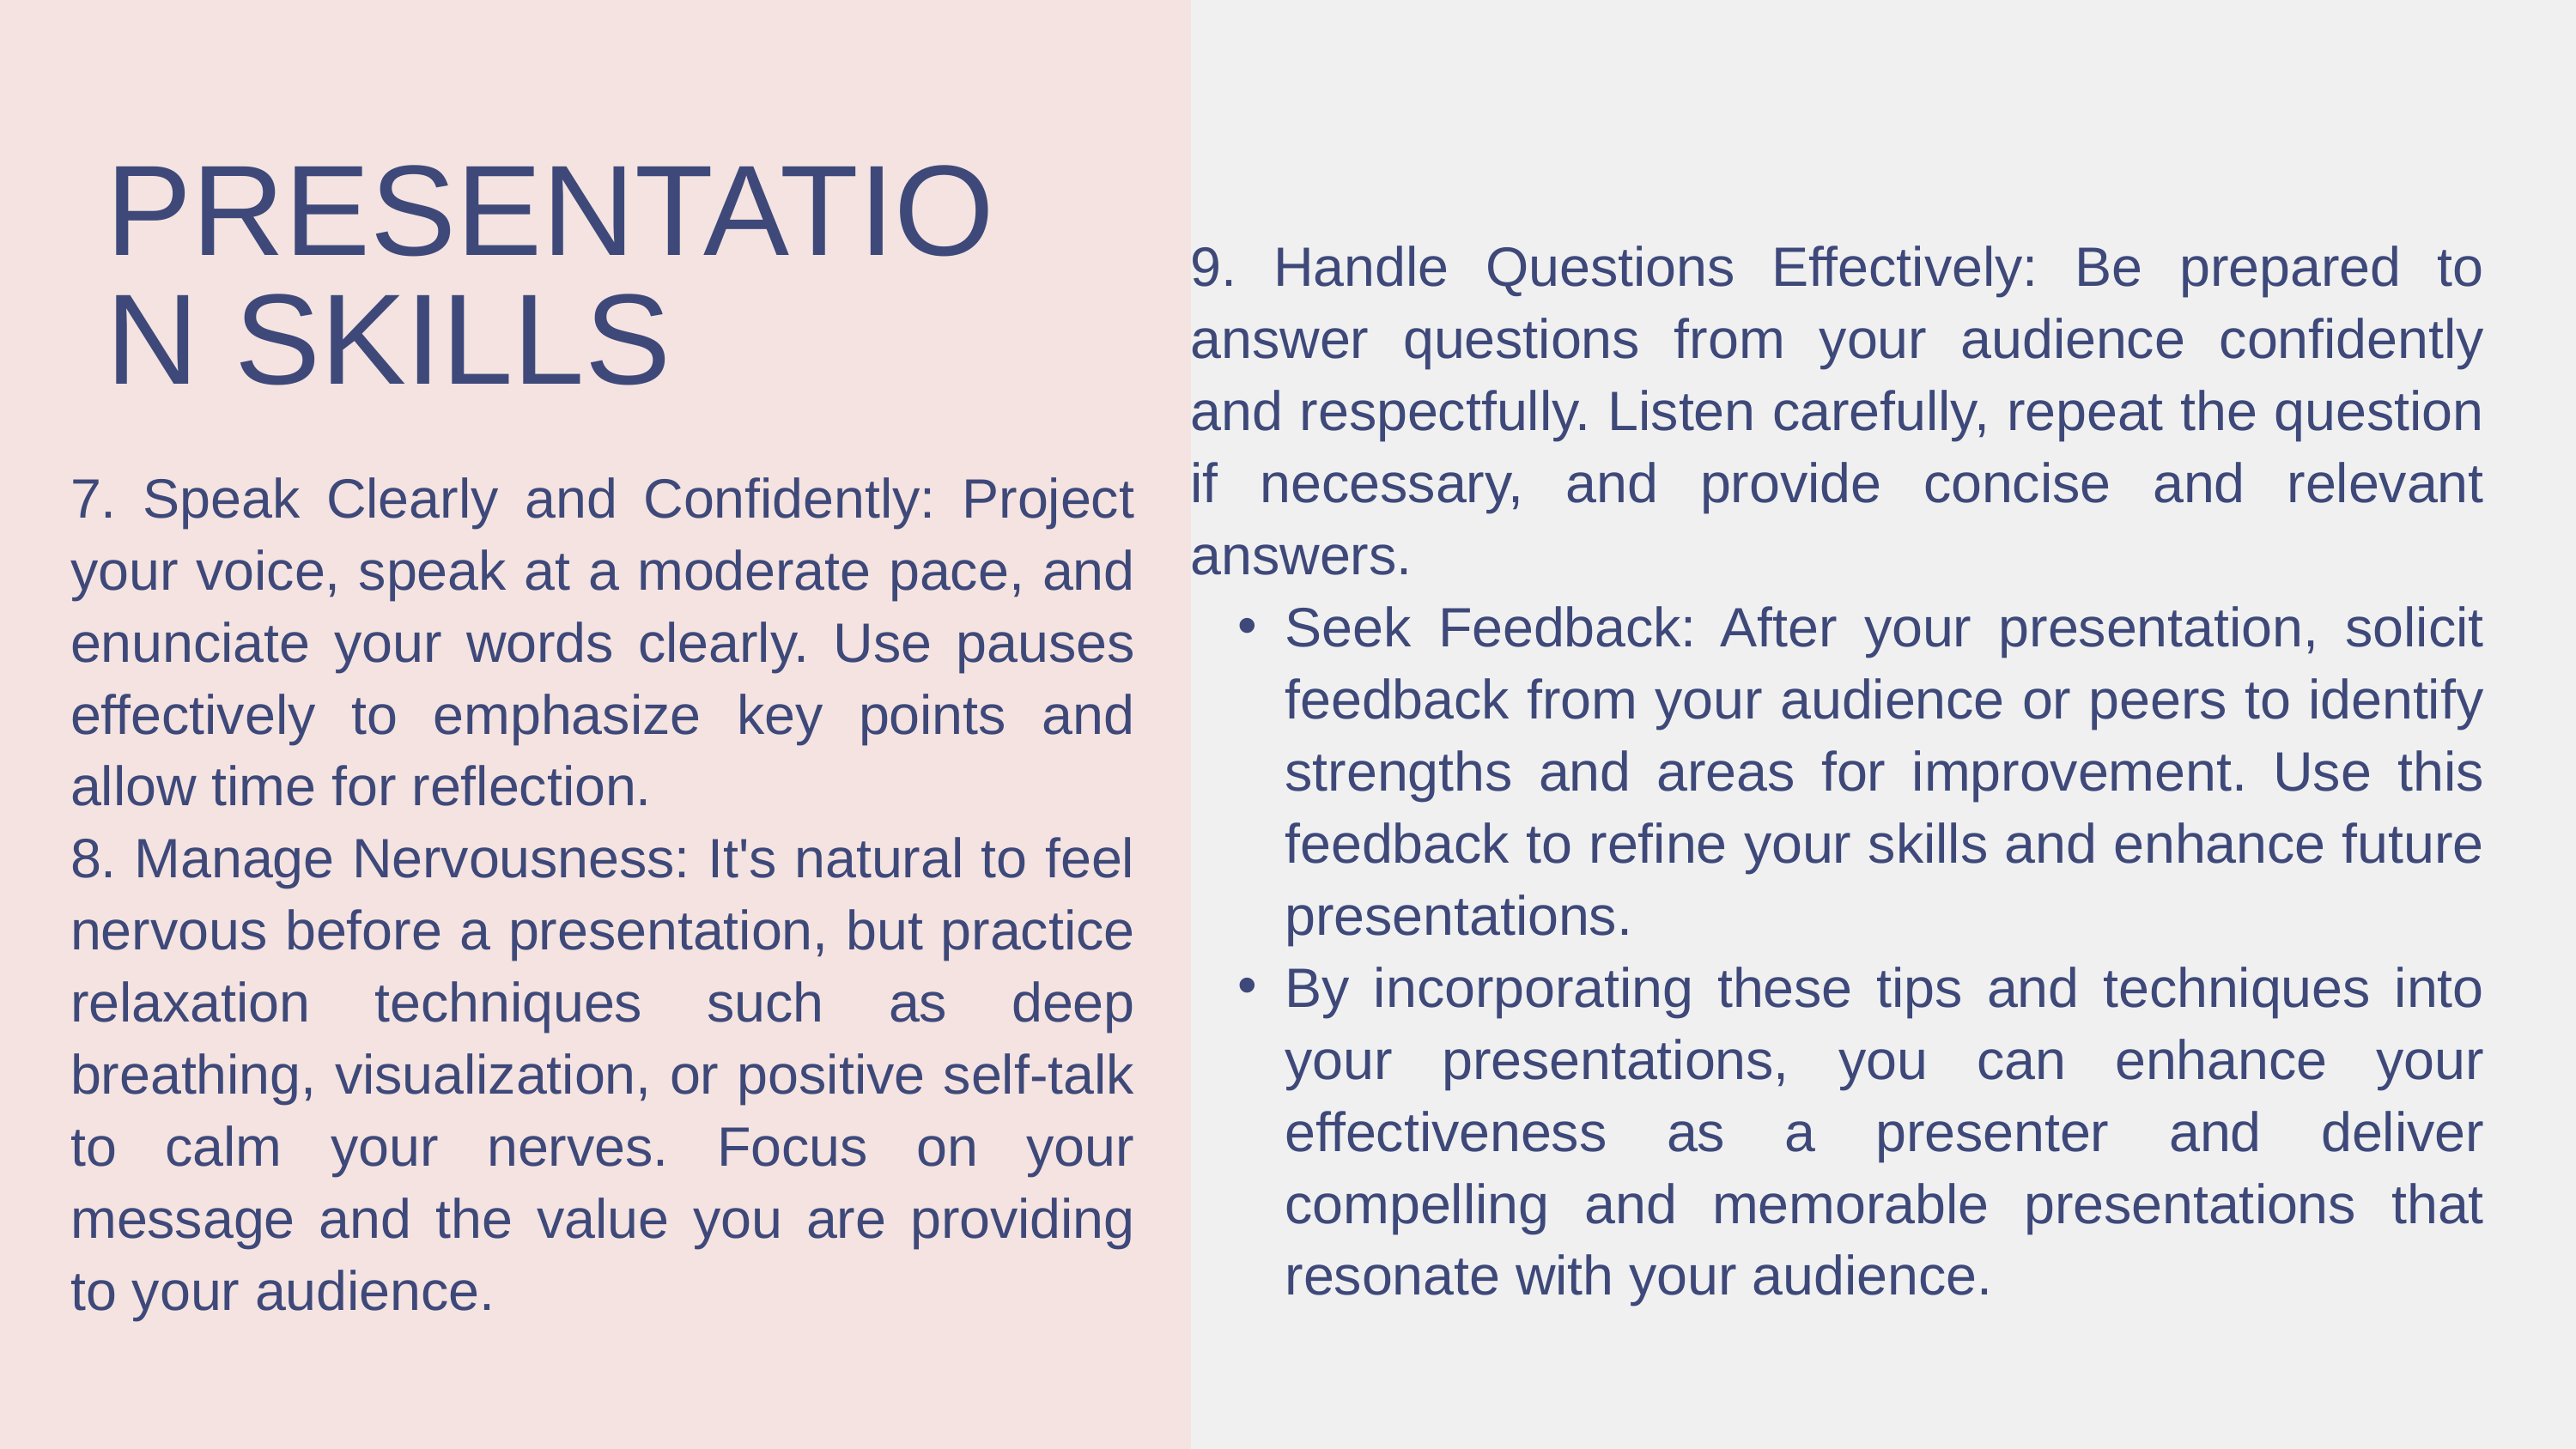

PRESENTATION SKILLS
9. Handle Questions Effectively: Be prepared to answer questions from your audience confidently and respectfully. Listen carefully, repeat the question if necessary, and provide concise and relevant answers.
Seek Feedback: After your presentation, solicit feedback from your audience or peers to identify strengths and areas for improvement. Use this feedback to refine your skills and enhance future presentations.
By incorporating these tips and techniques into your presentations, you can enhance your effectiveness as a presenter and deliver compelling and memorable presentations that resonate with your audience.

7. Speak Clearly and Confidently: Project your voice, speak at a moderate pace, and enunciate your words clearly. Use pauses effectively to emphasize key points and allow time for reflection.
8. Manage Nervousness: It's natural to feel nervous before a presentation, but practice relaxation techniques such as deep breathing, visualization, or positive self-talk to calm your nerves. Focus on your message and the value you are providing to your audience.